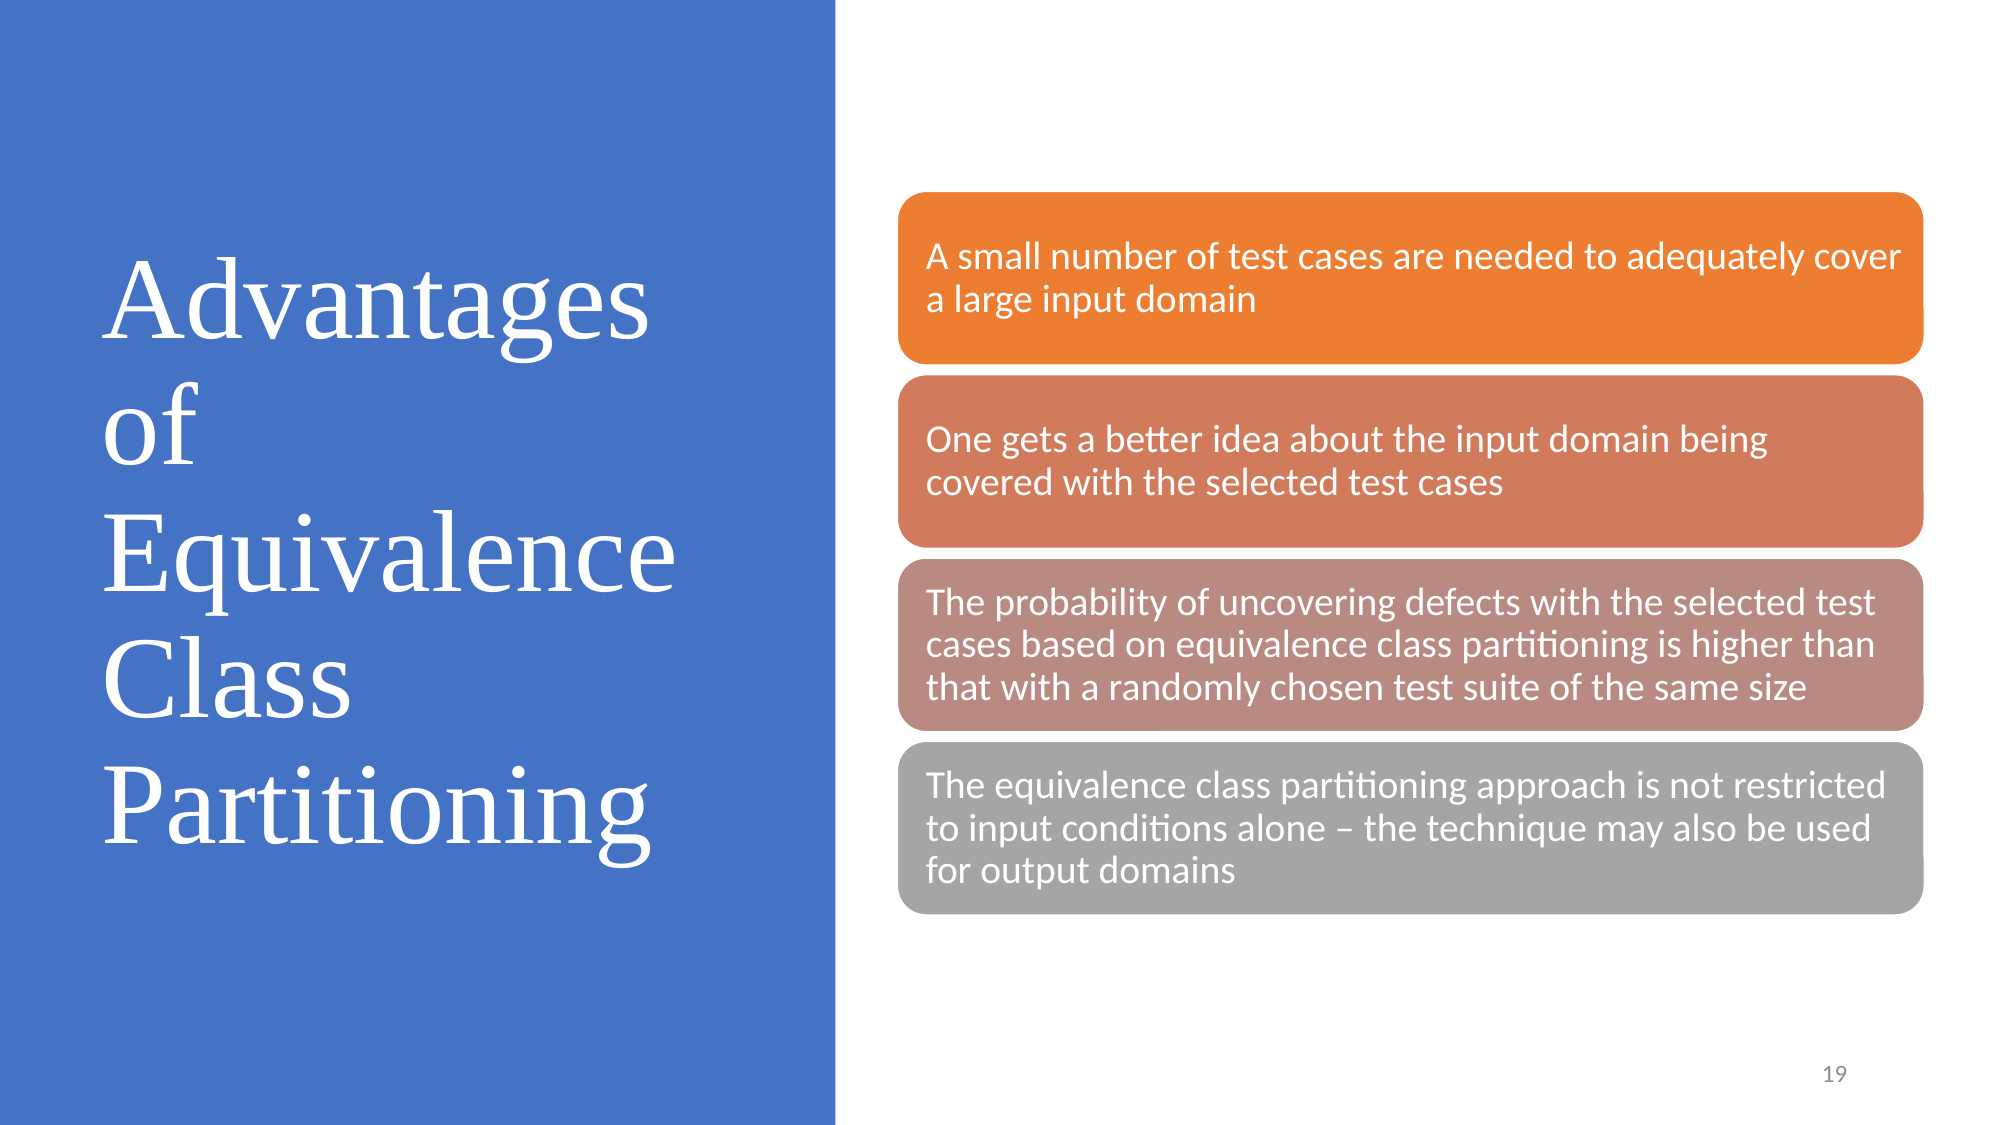

# Advantages of Equivalence Class Partitioning
A small number of test cases are needed to adequately cover a large input domain
One gets a better idea about the input domain being covered with the selected test cases
The probability of uncovering defects with the selected test cases based on equivalence class partitioning is higher than that with a randomly chosen test suite of the same size
The equivalence class partitioning approach is not restricted to input conditions alone – the technique may also be used for output domains
19